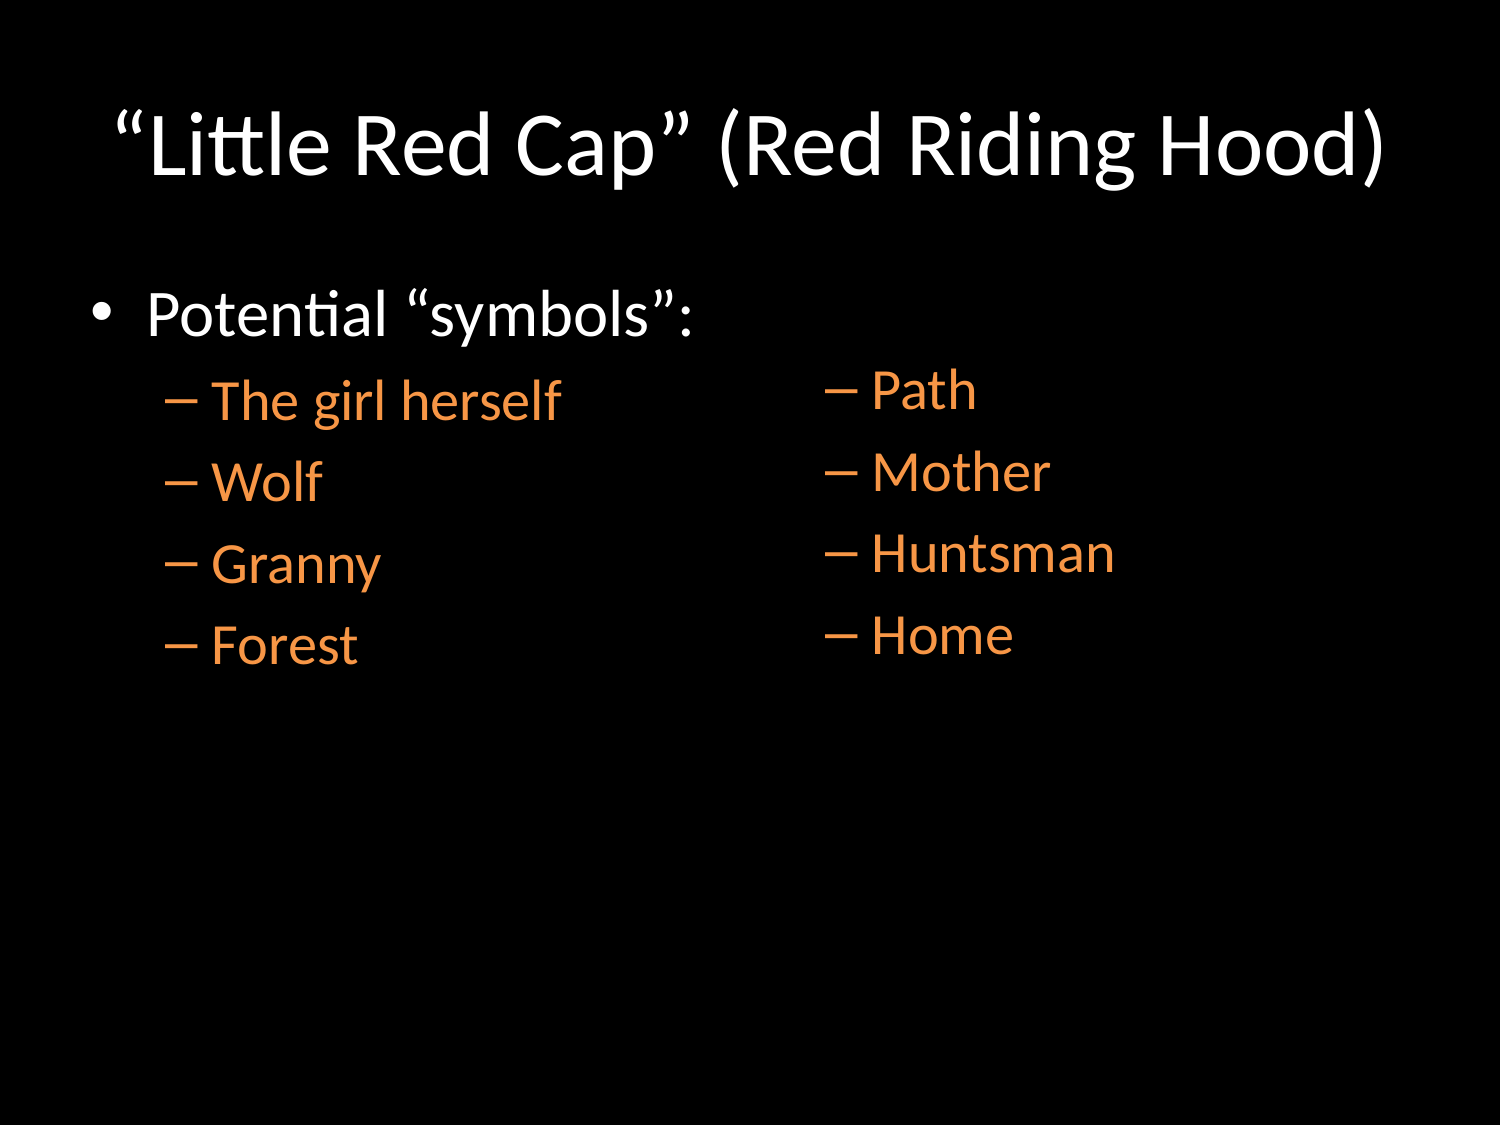

# “Little Red Cap” (Red Riding Hood)
Potential “symbols”:
The girl herself
Wolf
Granny
Forest

Path
Mother
Huntsman
Home